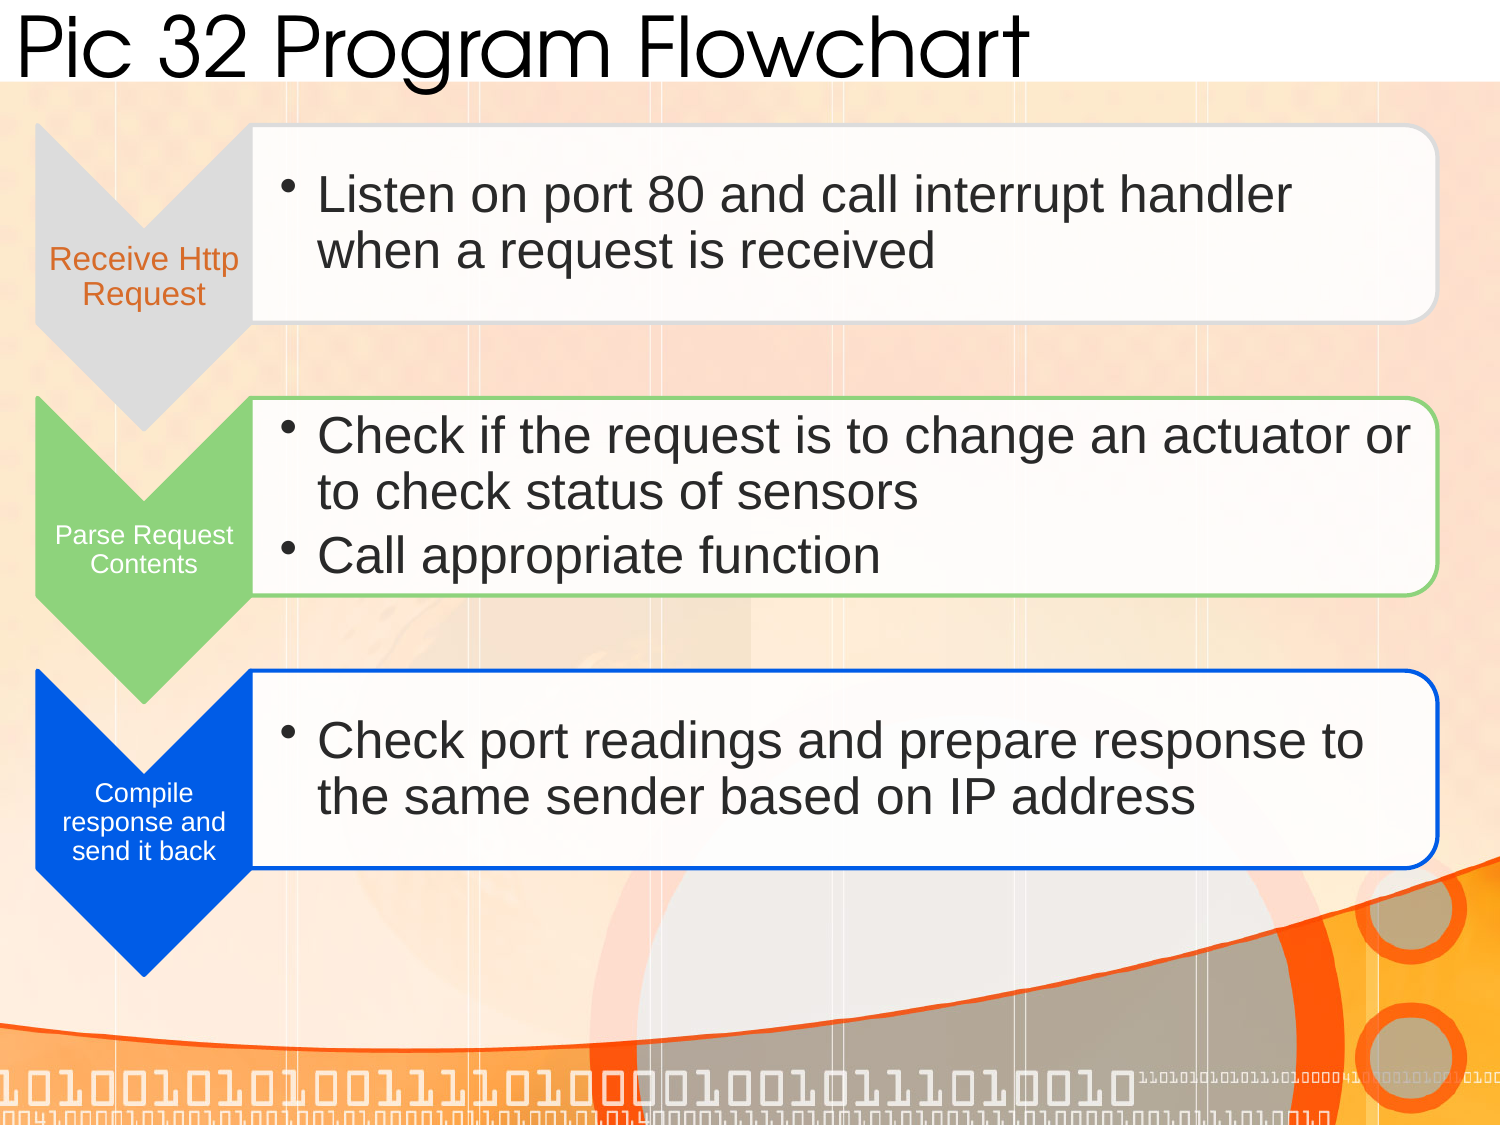

# Pic 32 Program Flowchart
Receive Http Request
Listen on port 80 and call interrupt handler when a request is received
Parse Request Contents
Check if the request is to change an actuator or to check status of sensors
Call appropriate function
Compile response and send it back
Check port readings and prepare response to the same sender based on IP address